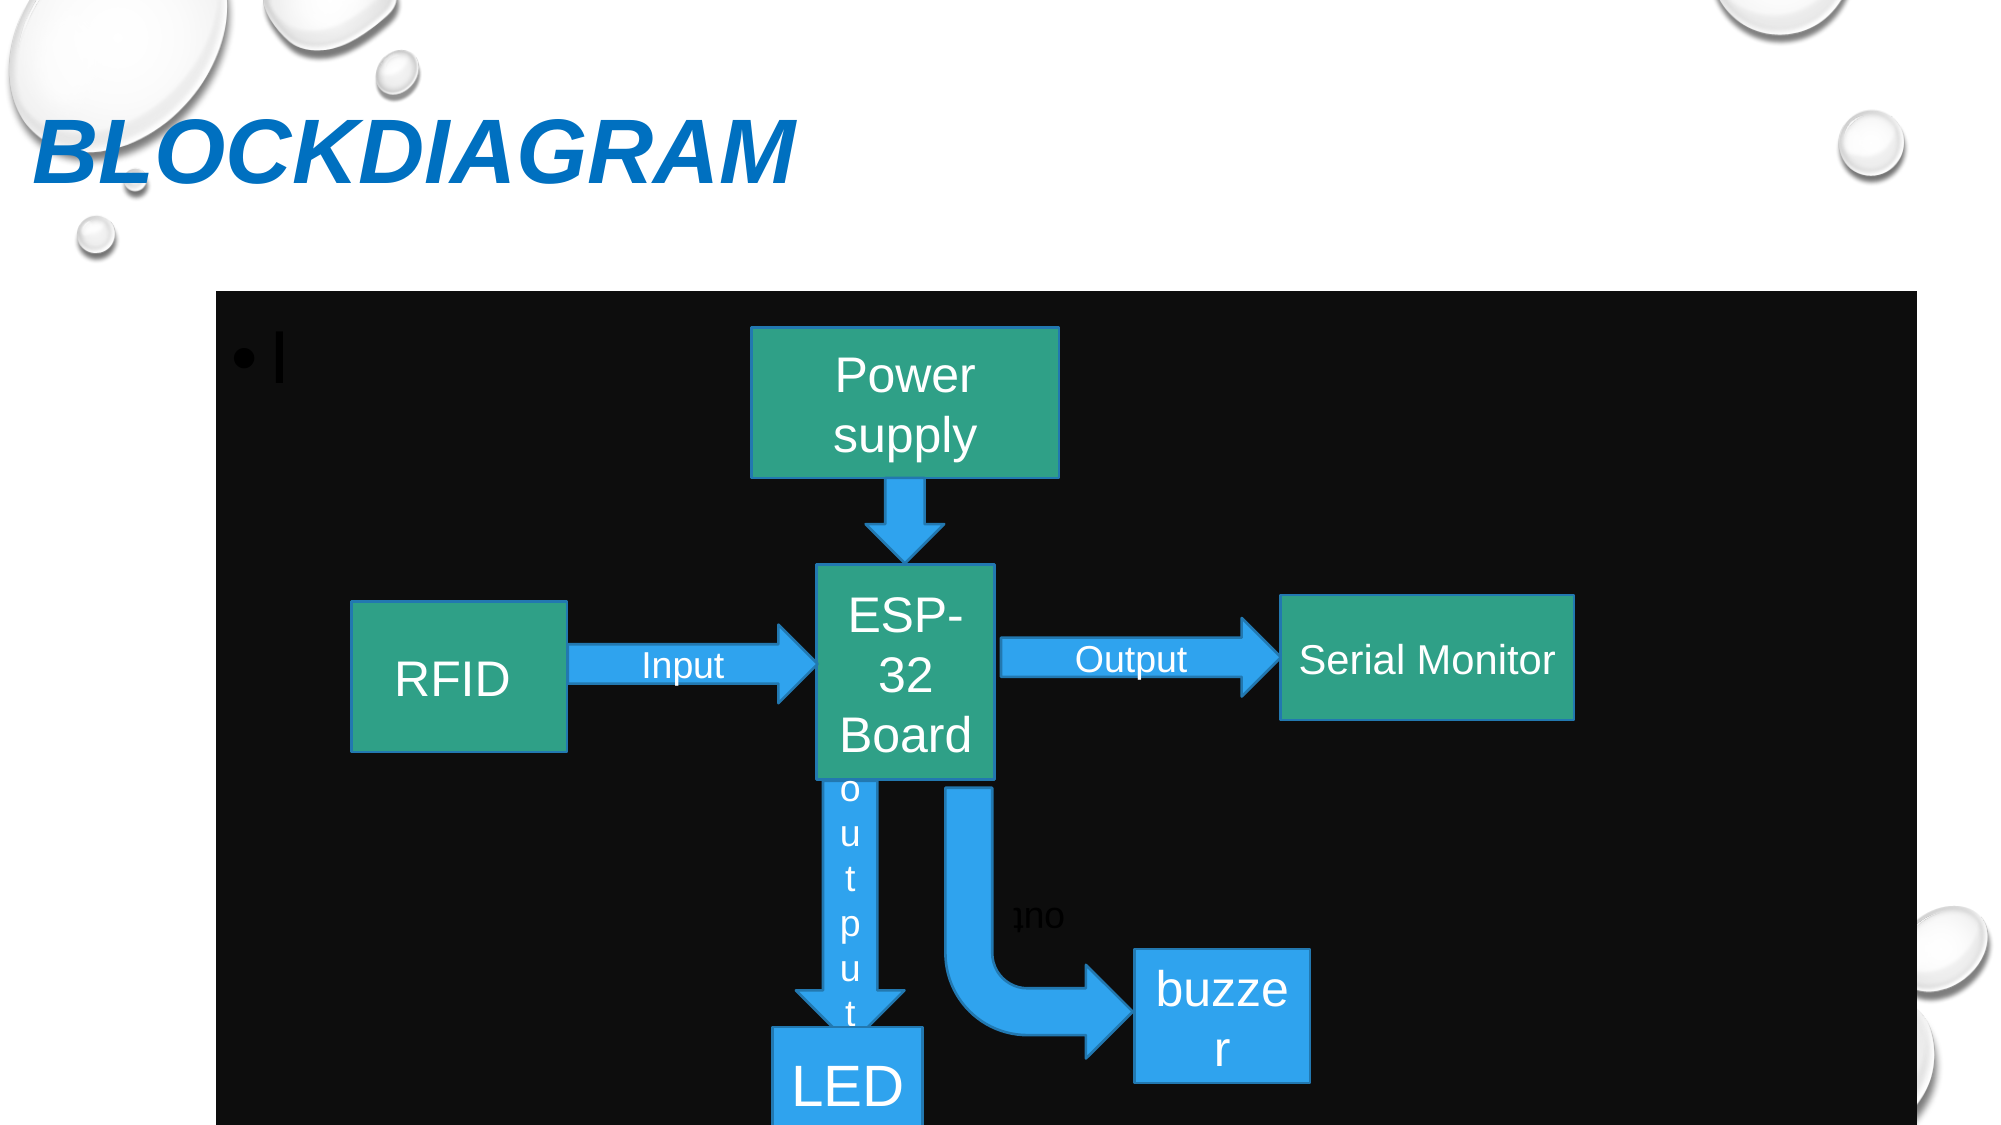

BLOCKDIAGRAM
i
Power supply

ESP-32
Board
Serial Monitor
RFID
Output
Input
output
out
buzzer
LED
This Photo by Unknown author is licensed under CC BY-SA